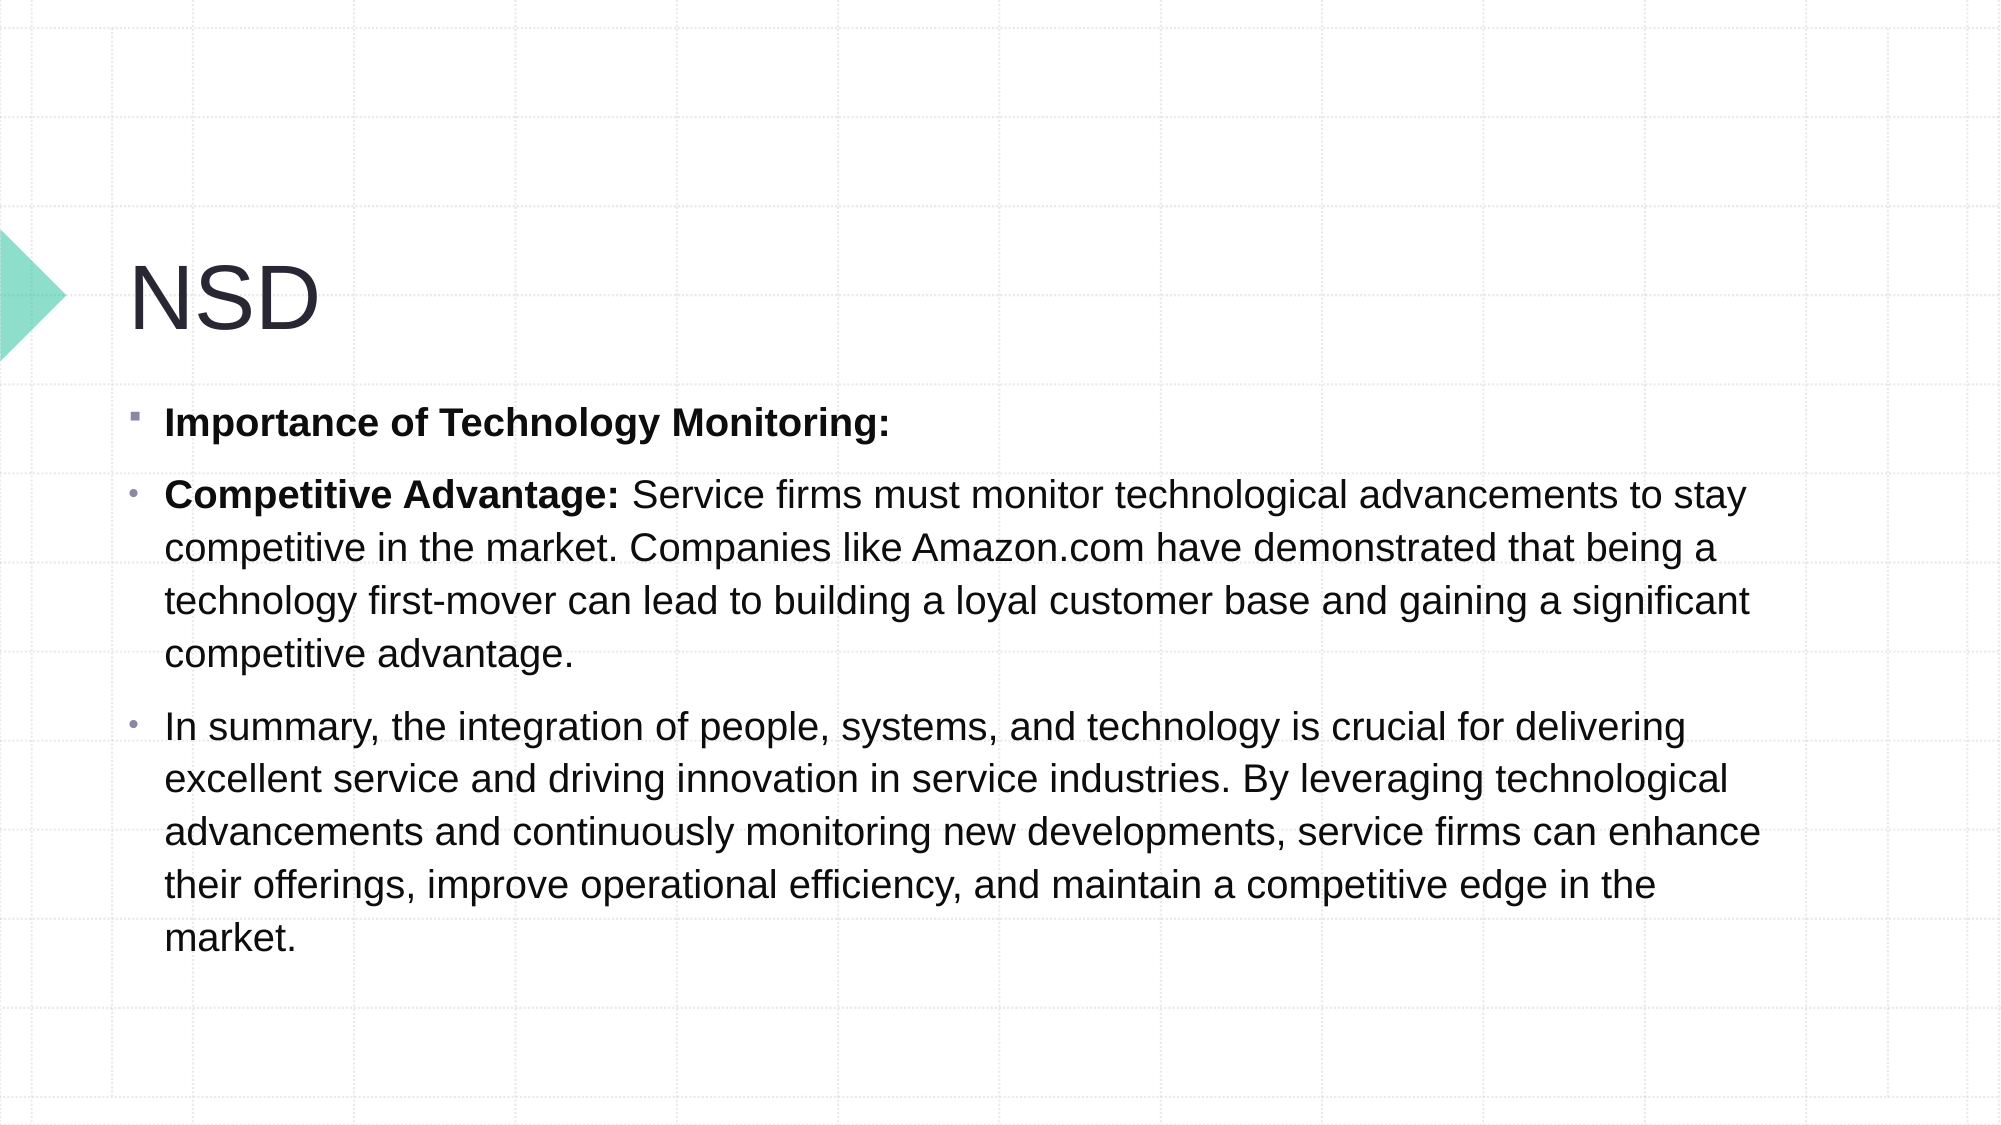

# NSD
Importance of Technology Monitoring:
Competitive Advantage: Service firms must monitor technological advancements to stay competitive in the market. Companies like Amazon.com have demonstrated that being a technology first-mover can lead to building a loyal customer base and gaining a significant competitive advantage.
In summary, the integration of people, systems, and technology is crucial for delivering excellent service and driving innovation in service industries. By leveraging technological advancements and continuously monitoring new developments, service firms can enhance their offerings, improve operational efficiency, and maintain a competitive edge in the market.